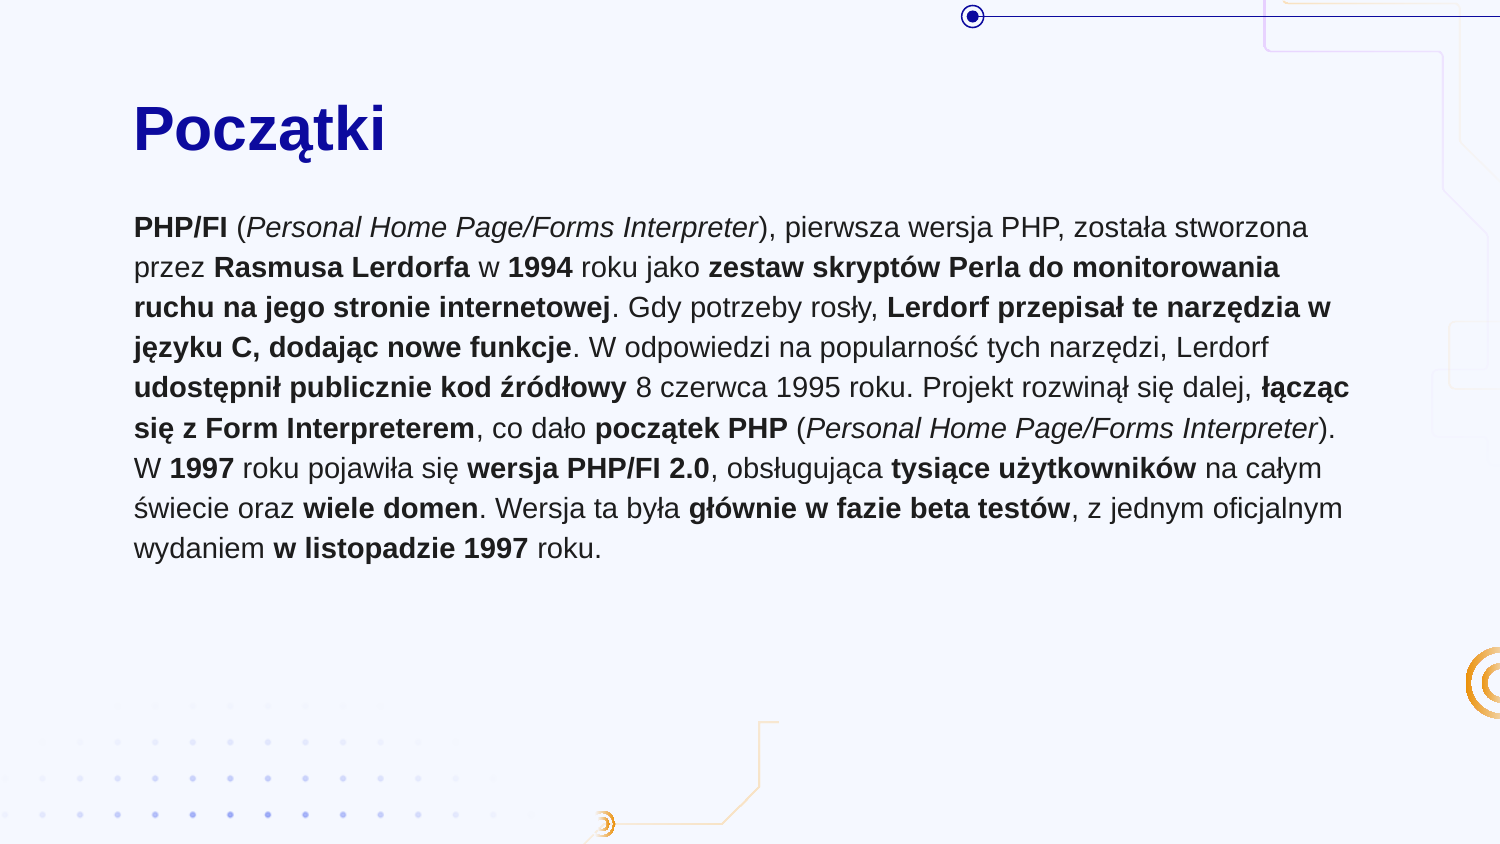

# Początki
PHP/FI (Personal Home Page/Forms Interpreter), pierwsza wersja PHP, została stworzona przez Rasmusa Lerdorfa w 1994 roku jako zestaw skryptów Perla do monitorowania ruchu na jego stronie internetowej. Gdy potrzeby rosły, Lerdorf przepisał te narzędzia w języku C, dodając nowe funkcje. W odpowiedzi na popularność tych narzędzi, Lerdorf udostępnił publicznie kod źródłowy 8 czerwca 1995 roku. Projekt rozwinął się dalej, łącząc się z Form Interpreterem, co dało początek PHP (Personal Home Page/Forms Interpreter). W 1997 roku pojawiła się wersja PHP/FI 2.0, obsługująca tysiące użytkowników na całym świecie oraz wiele domen. Wersja ta była głównie w fazie beta testów, z jednym oficjalnym wydaniem w listopadzie 1997 roku.